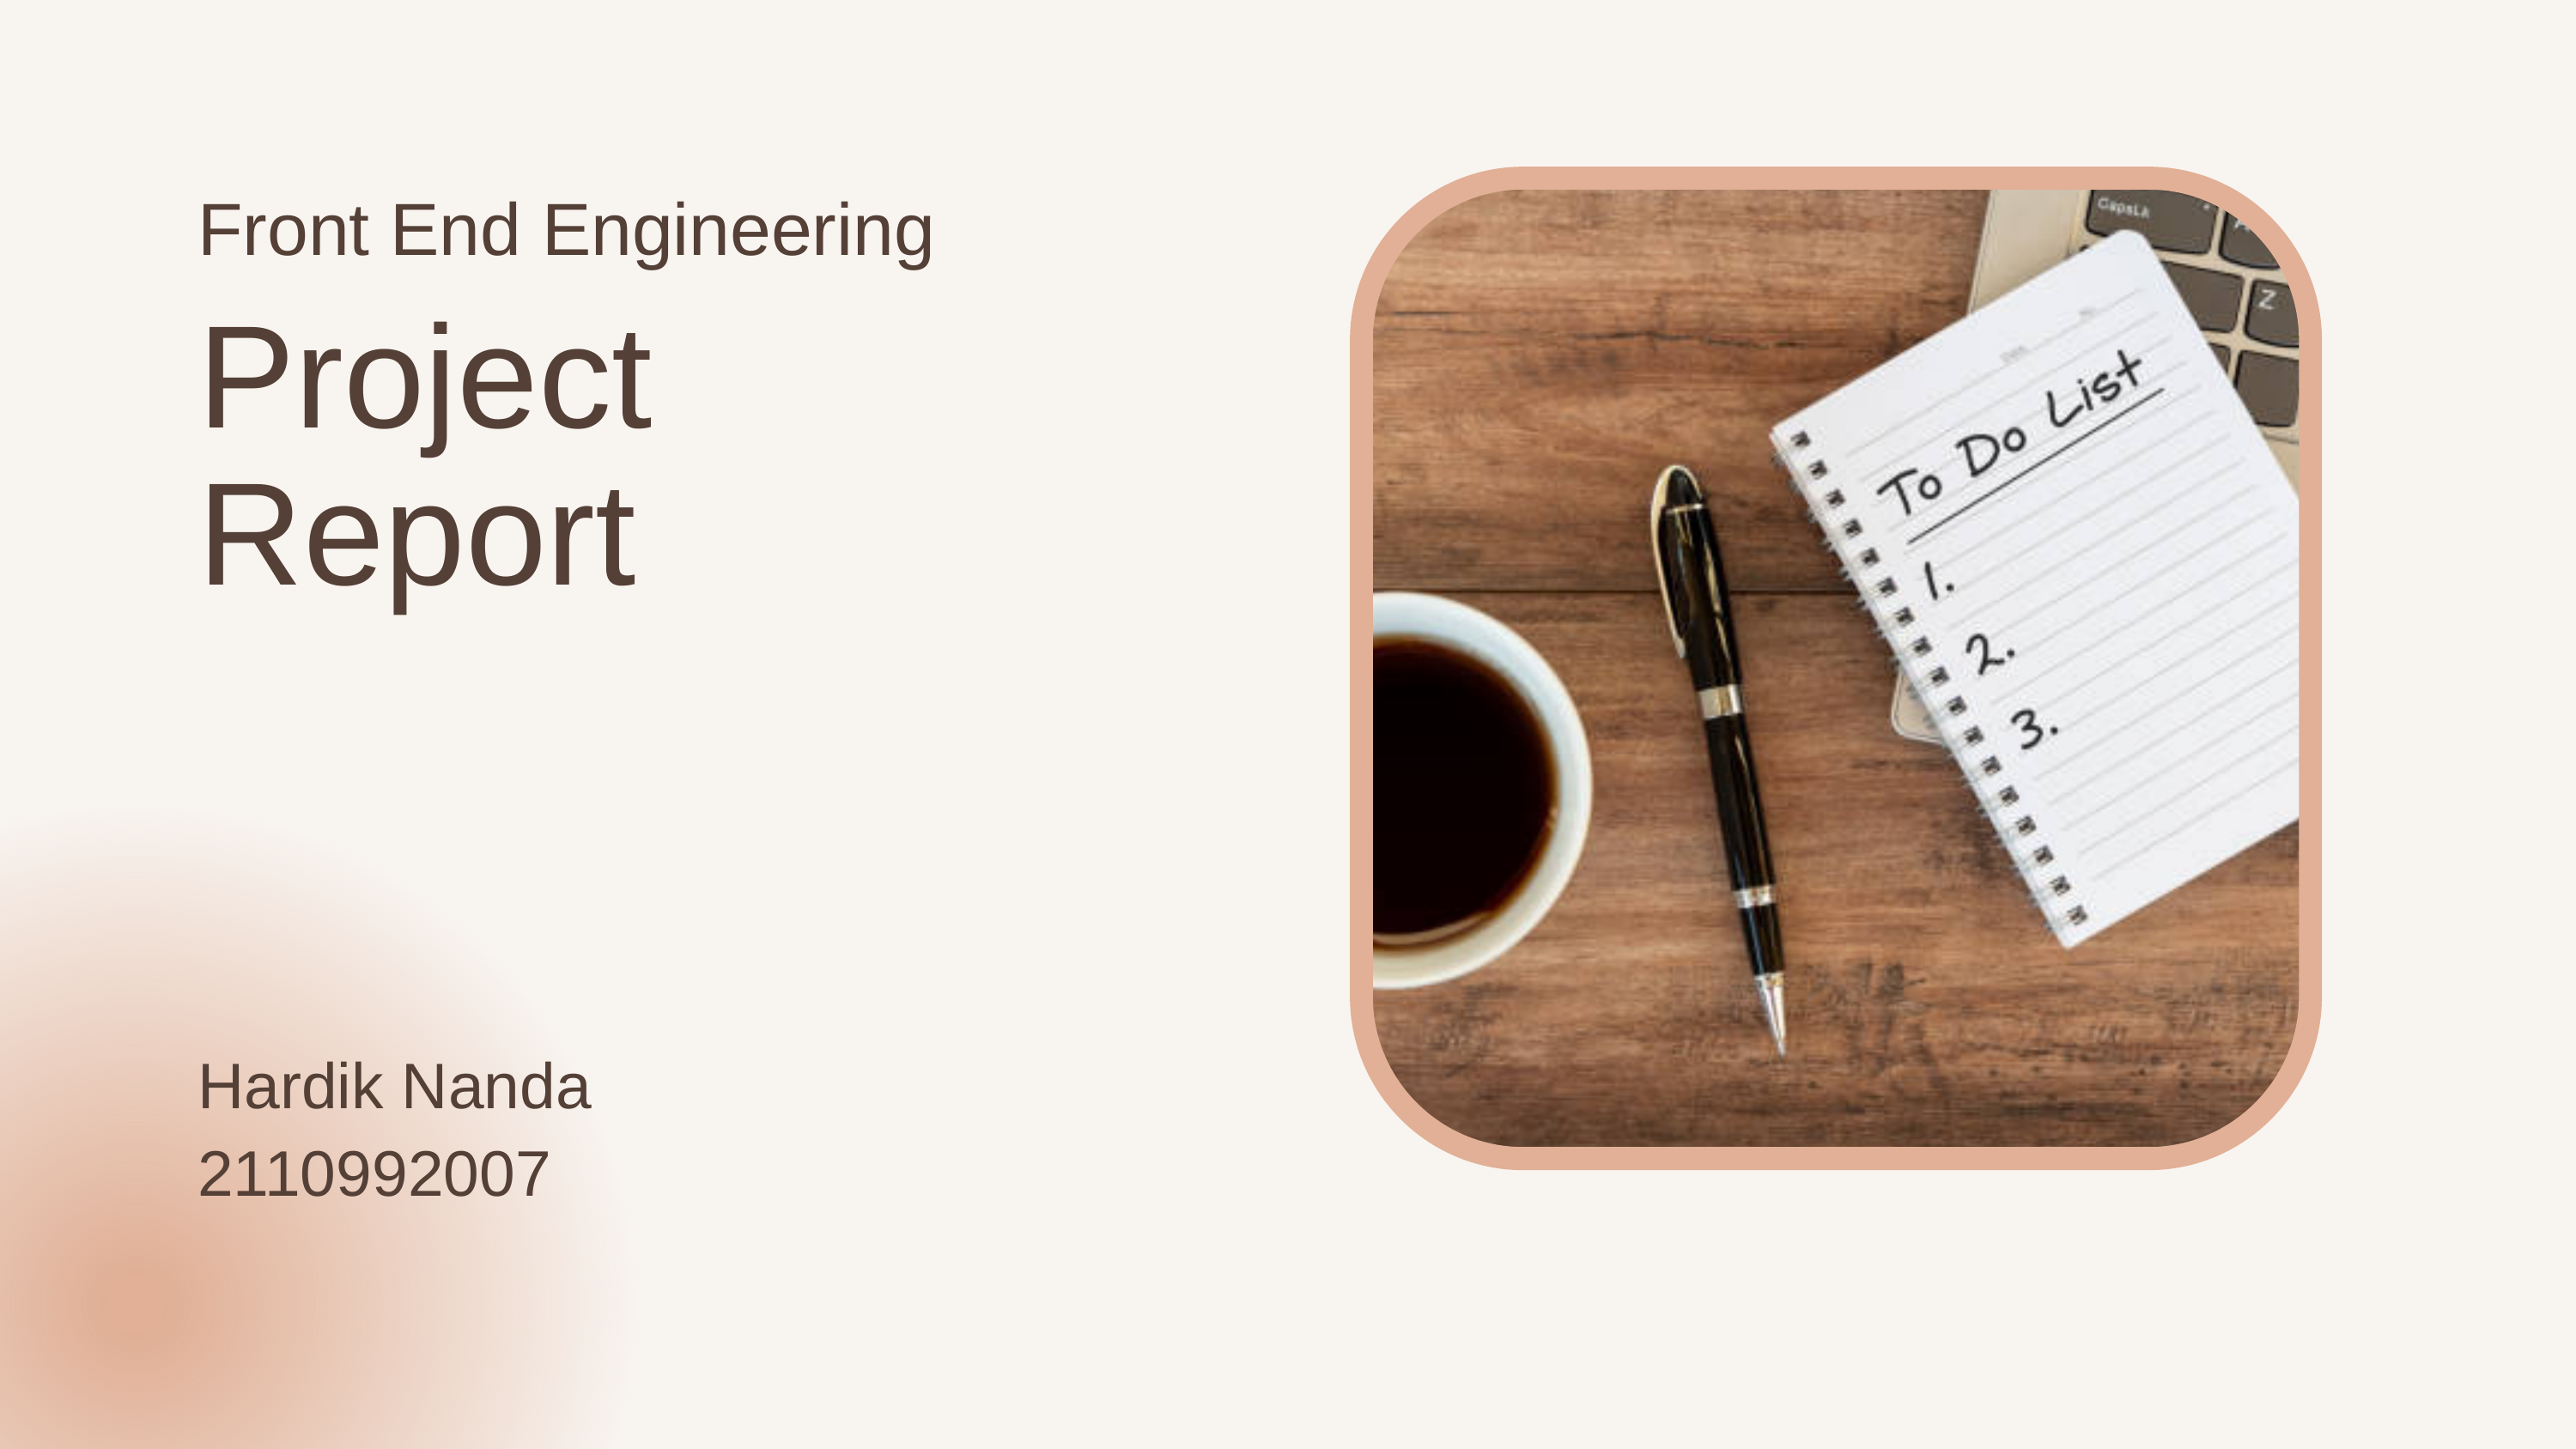

Front End Engineering

Project
Report

Hardik Nanda
2110992007